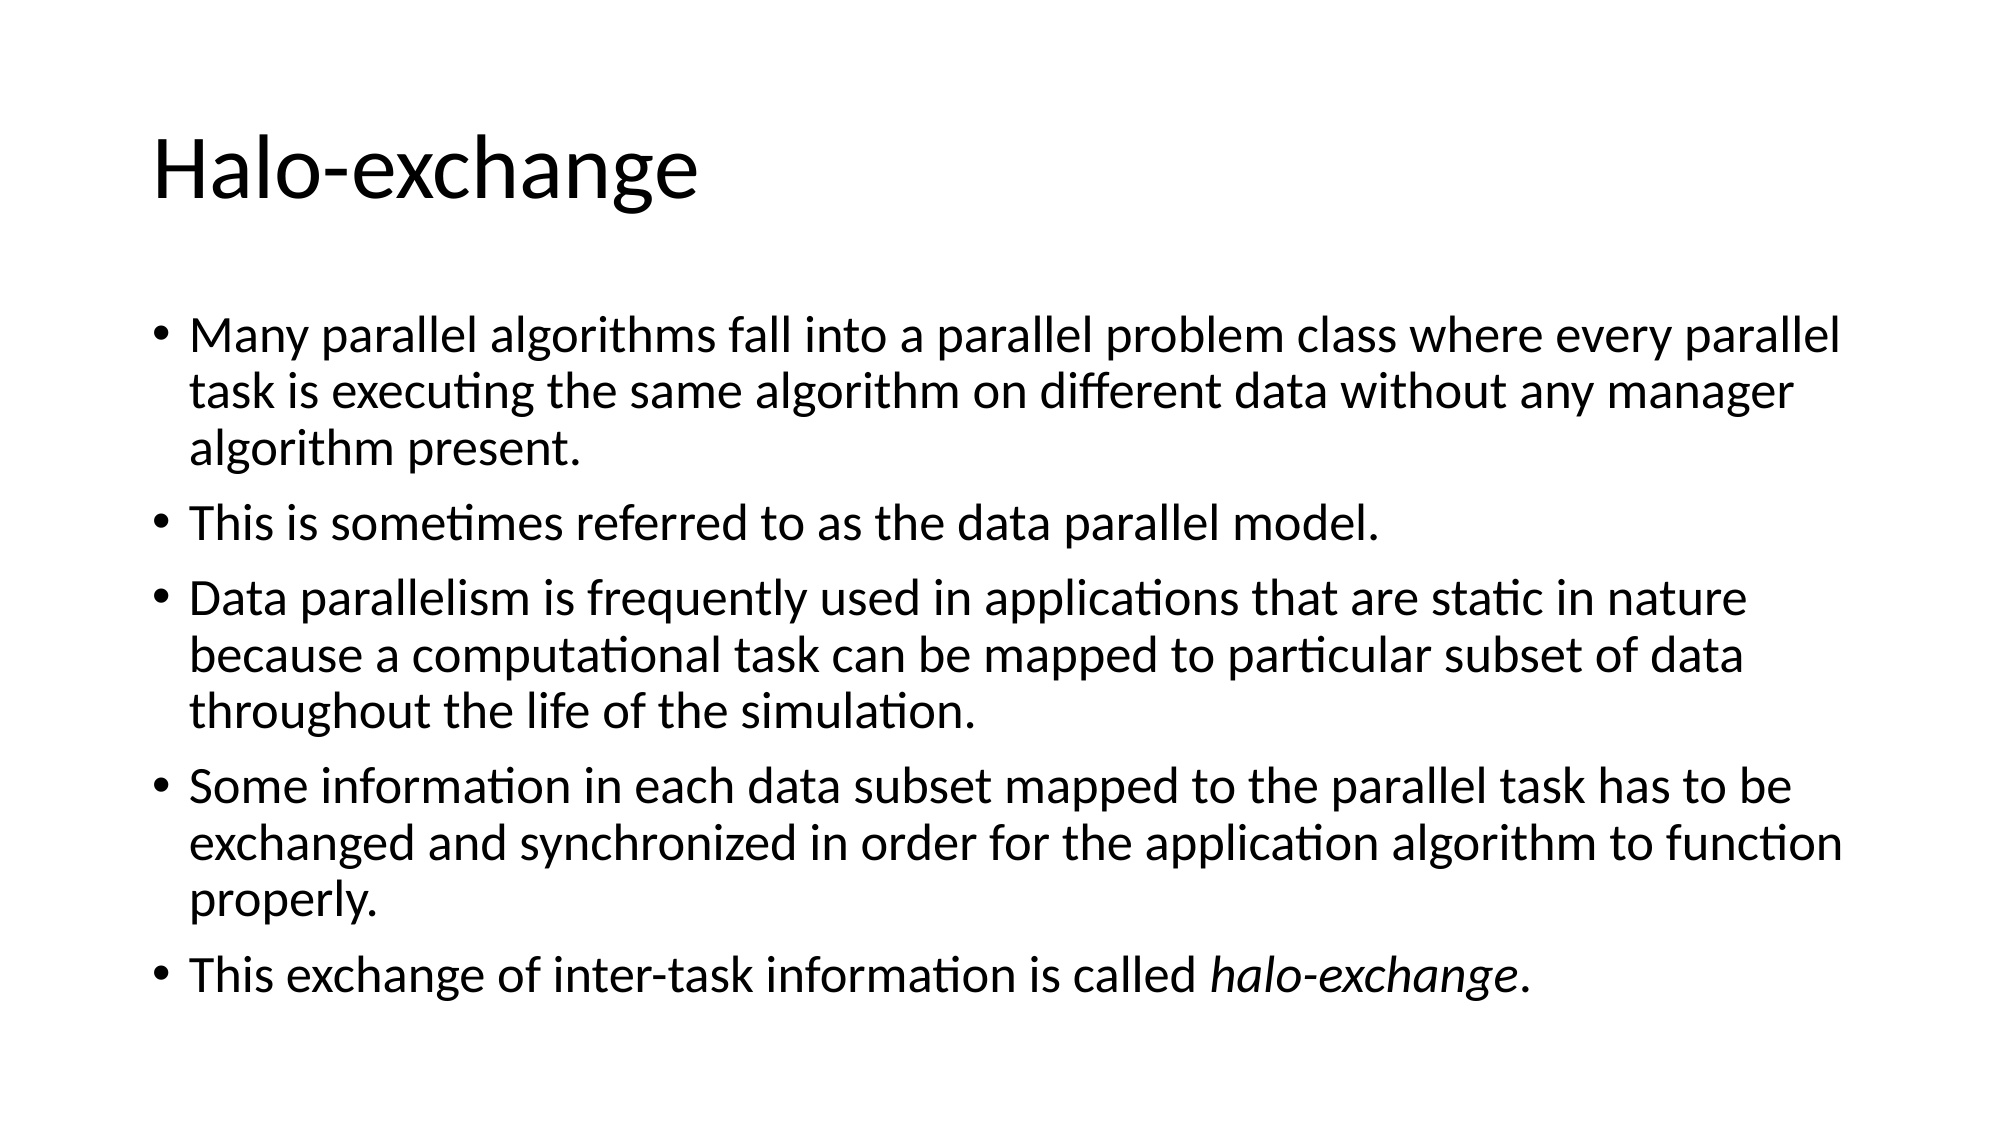

# Halo-exchange
Many parallel algorithms fall into a parallel problem class where every parallel task is executing the same algorithm on different data without any manager algorithm present.
This is sometimes referred to as the data parallel model.
Data parallelism is frequently used in applications that are static in nature because a computational task can be mapped to particular subset of data throughout the life of the simulation.
Some information in each data subset mapped to the parallel task has to be exchanged and synchronized in order for the application algorithm to function properly.
This exchange of inter-task information is called halo-exchange.